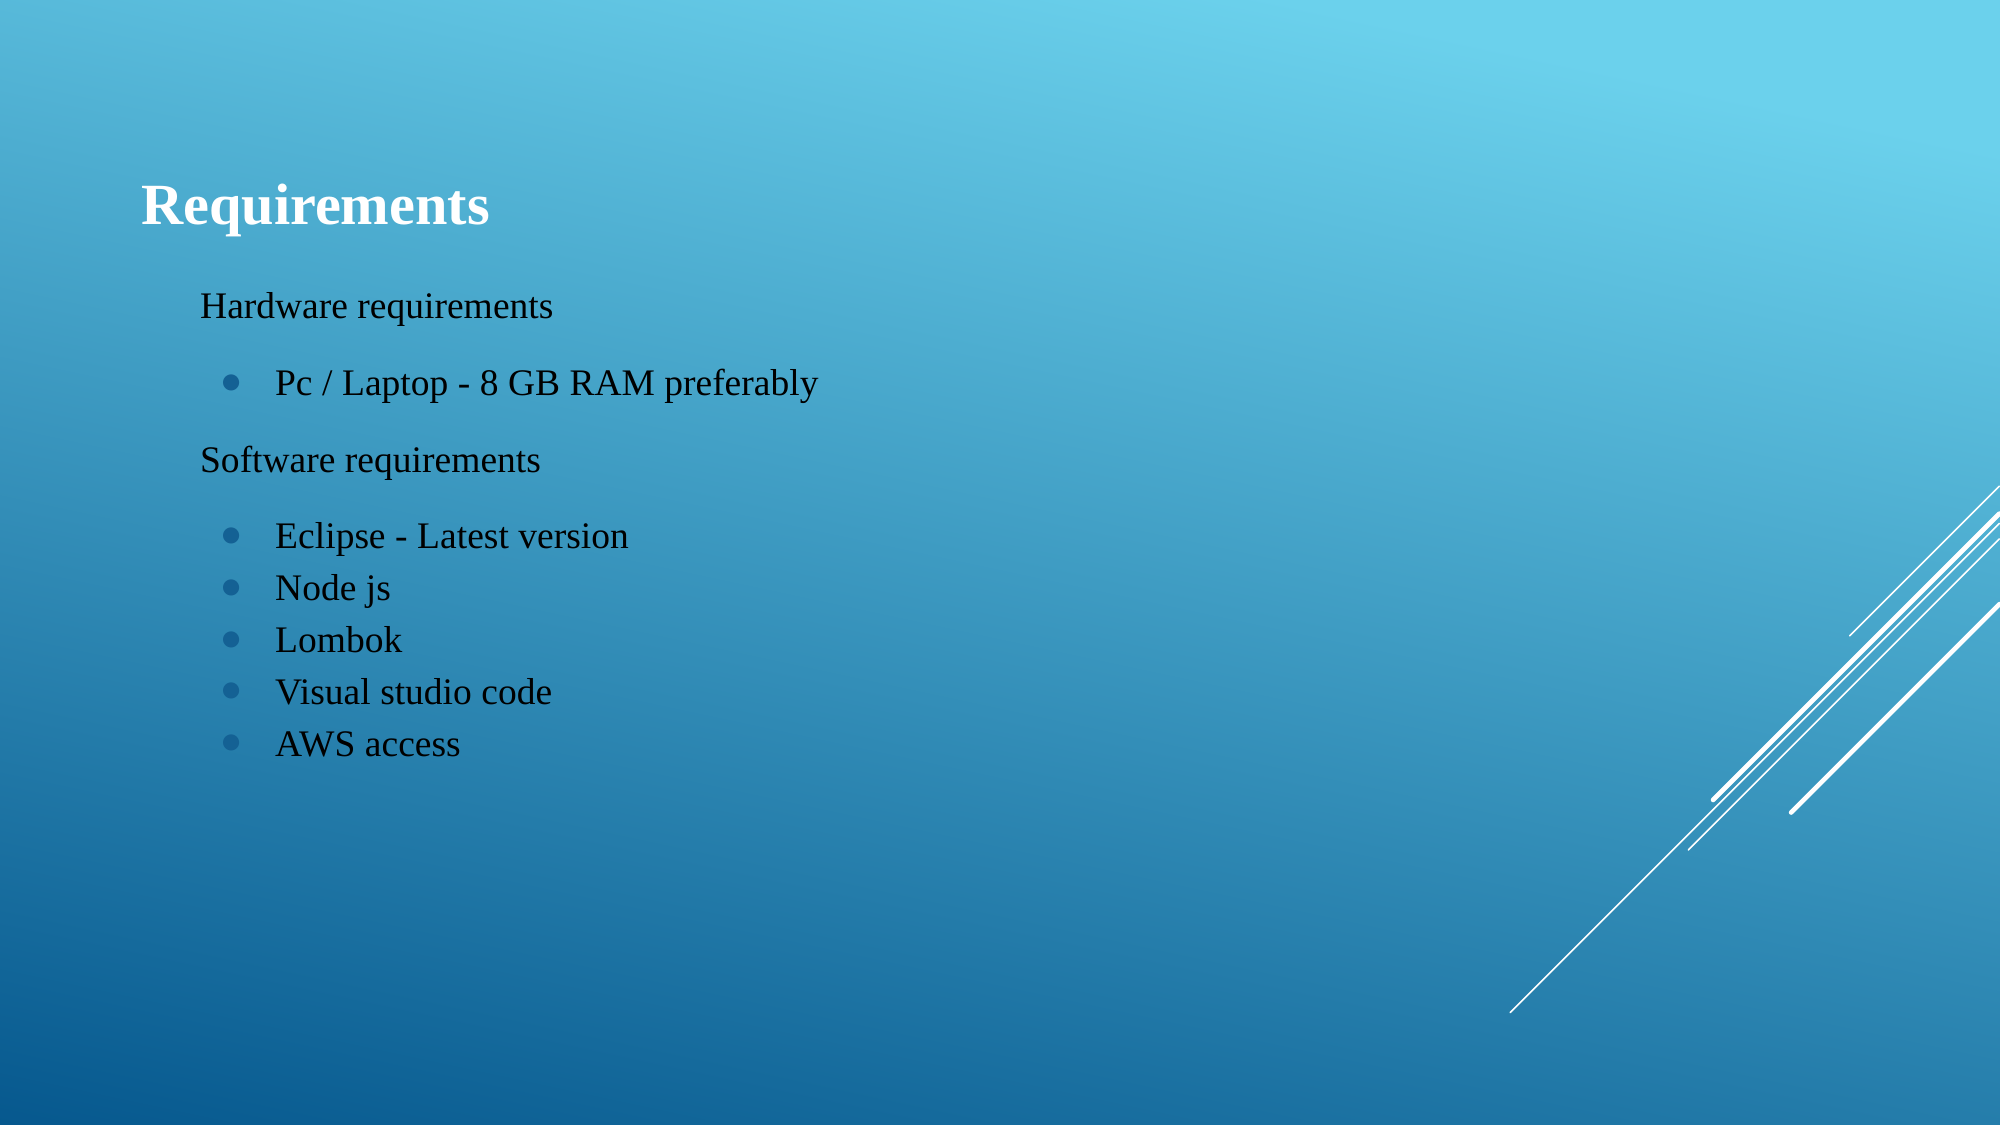

Requirements
Hardware requirements
Pc / Laptop - 8 GB RAM preferably
Software requirements
Eclipse - Latest version
Node js
Lombok
Visual studio code
AWS access